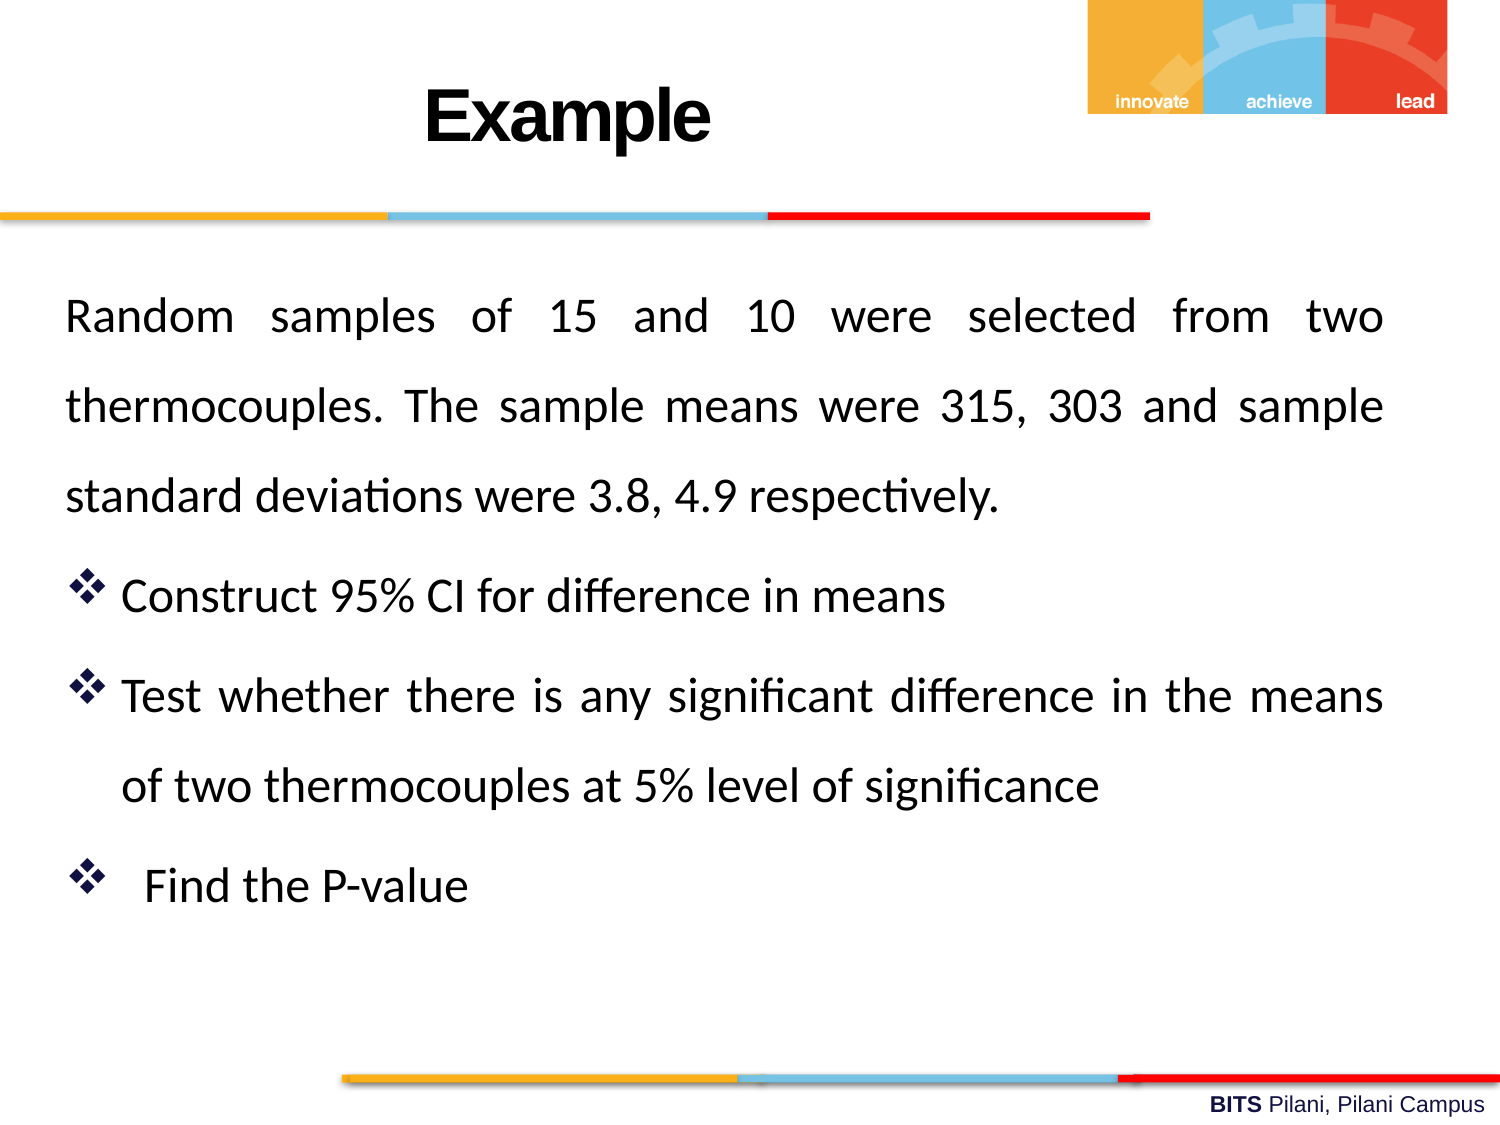

Example
Random samples of 15 and 10 were selected from two thermocouples. The sample means were 315, 303 and sample standard deviations were 3.8, 4.9 respectively.
Construct 95% CI for difference in means
Test whether there is any significant difference in the means of two thermocouples at 5% level of significance
Find the P-value